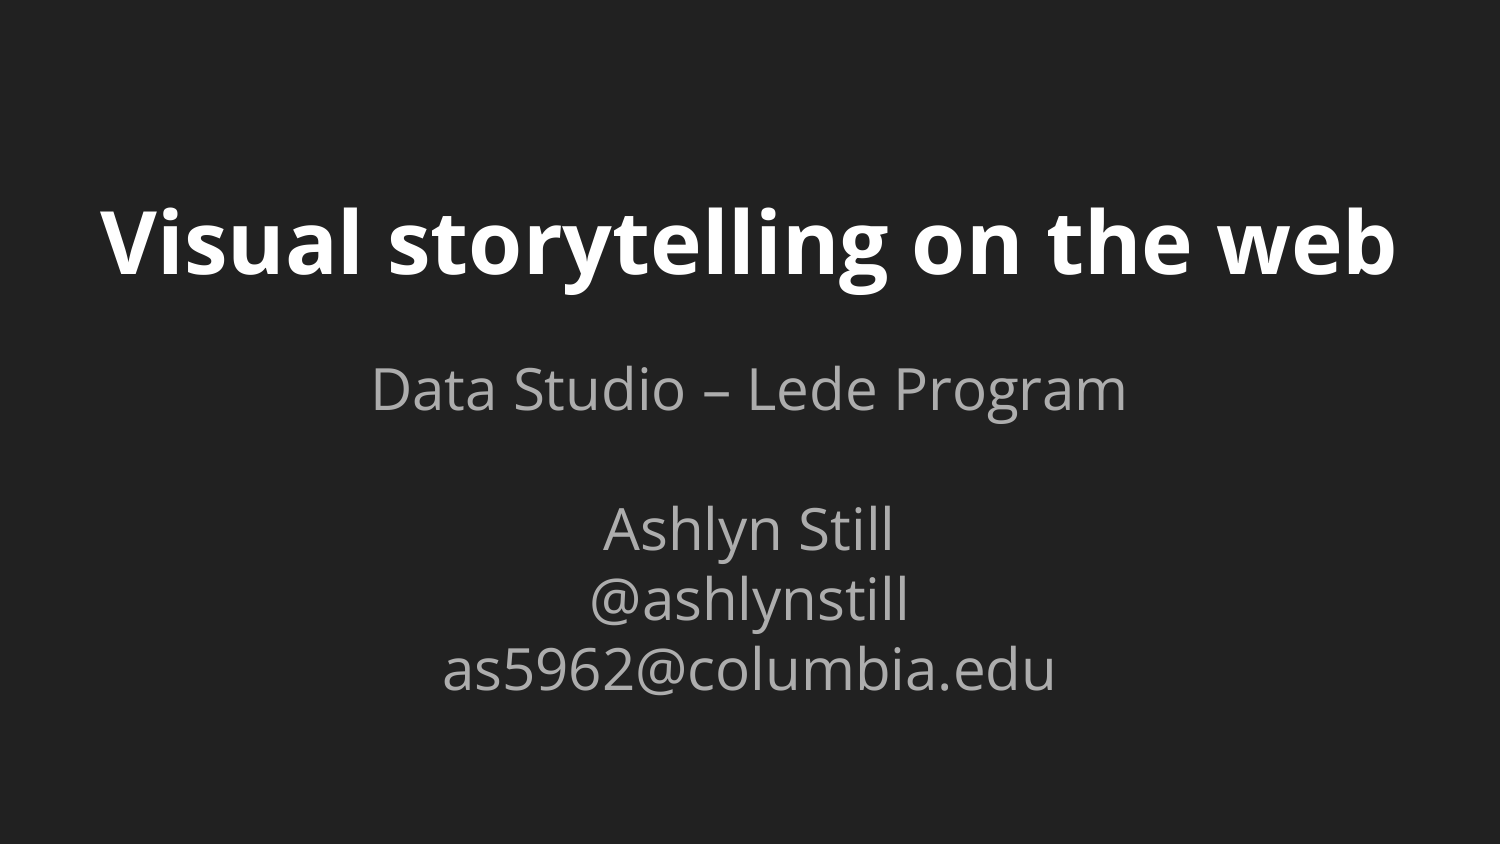

# Visual storytelling on the web
Data Studio – Lede Program

Ashlyn Still
@ashlynstill
as5962@columbia.edu